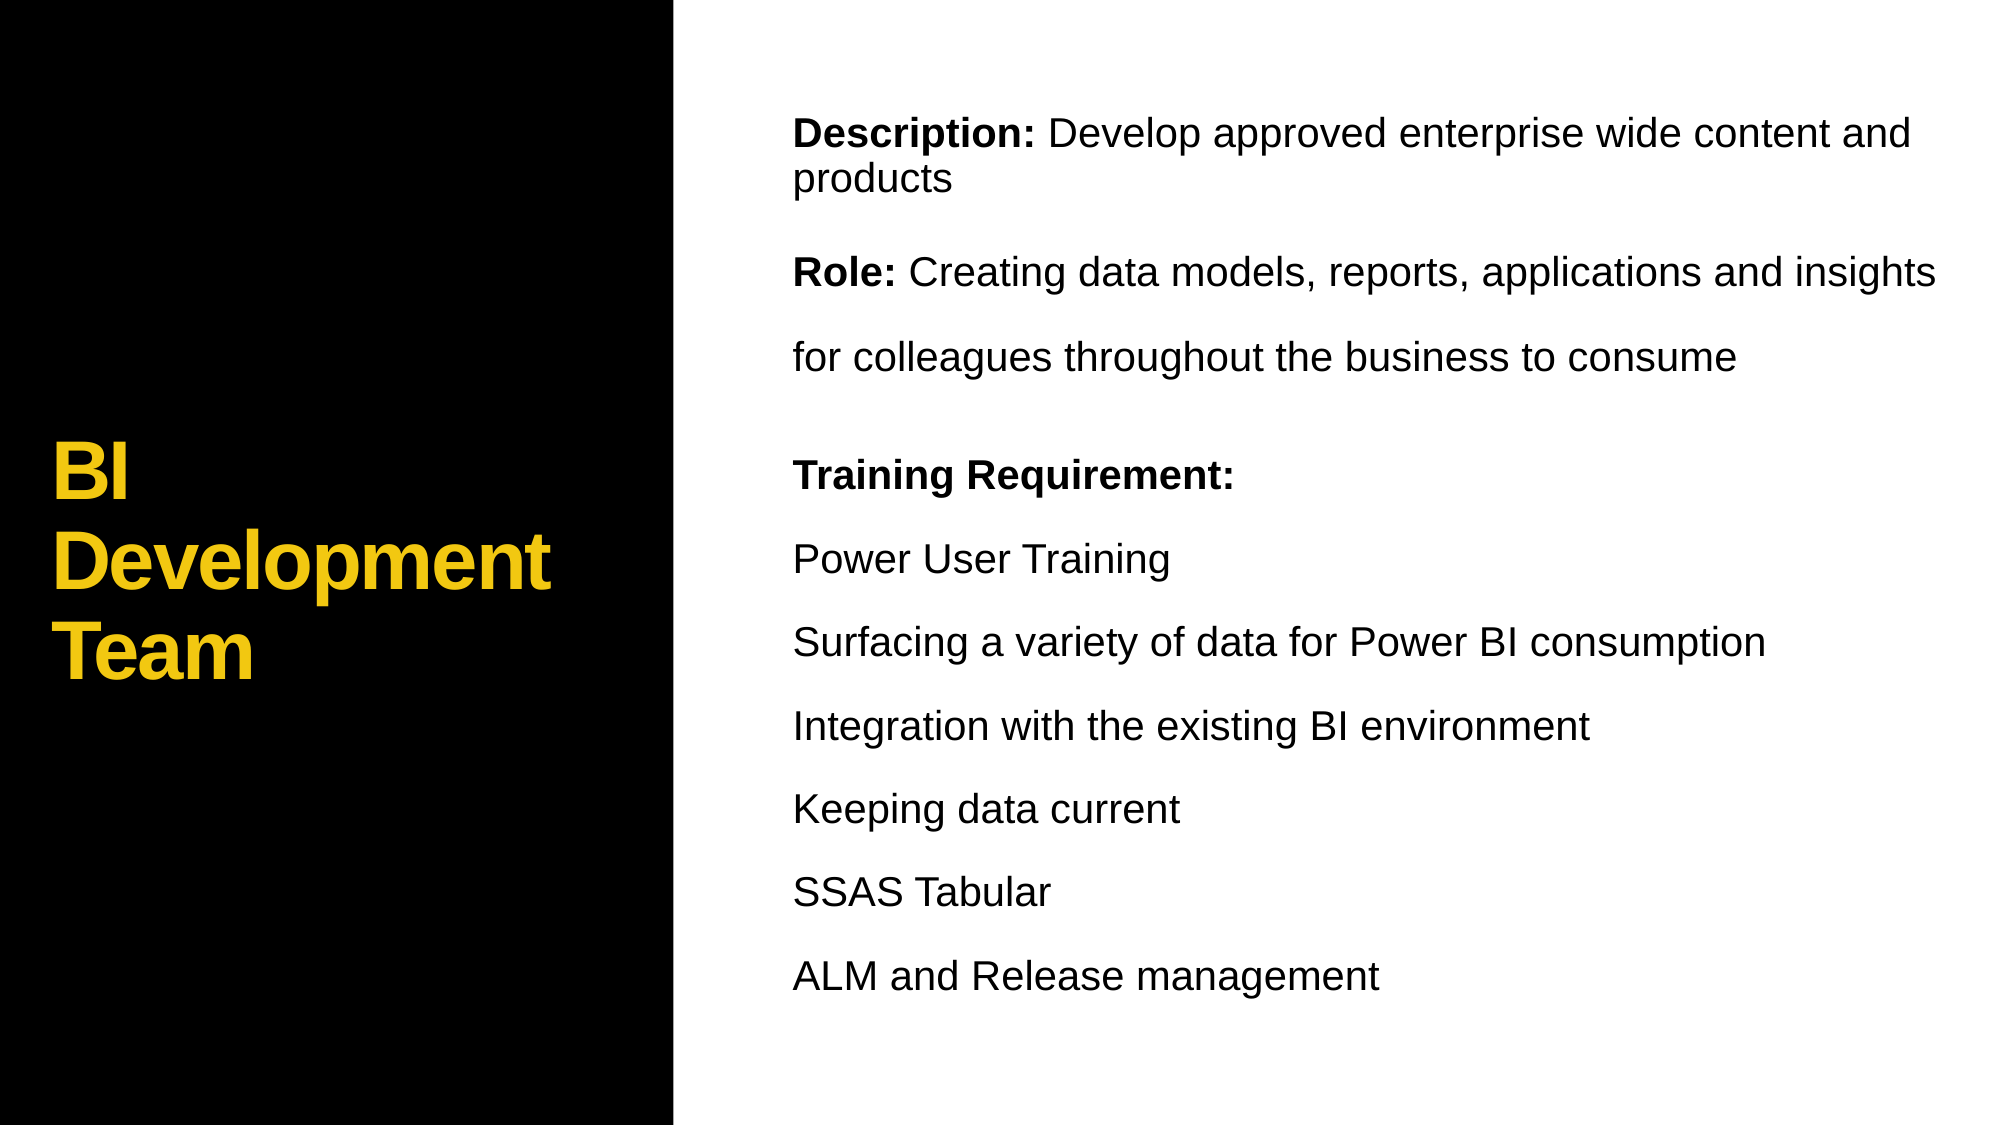

Description: Develop approved enterprise wide content and products
Role: Creating data models, reports, applications and insights for colleagues throughout the business to consume
Training Requirement:
Power User Training
Surfacing a variety of data for Power BI consumption
Integration with the existing BI environment
Keeping data current
SSAS Tabular
ALM and Release management
# BI Development Team